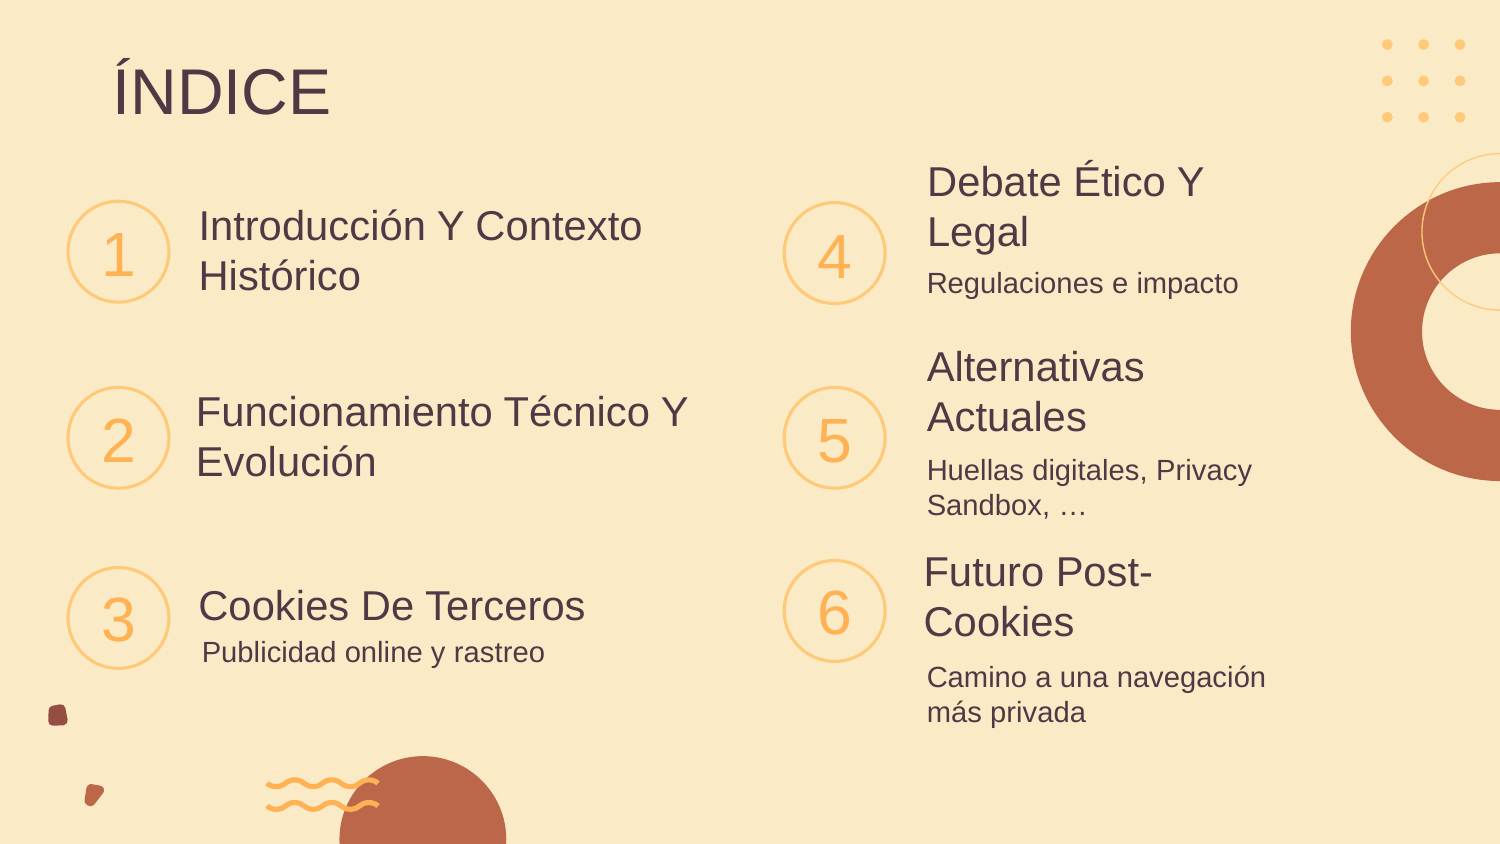

ÍNDICE
Debate Ético Y Legal

1
4
# Introducción Y Contexto Histórico
Regulaciones e impacto
Alternativas Actuales

5
2
Funcionamiento Técnico Y Evolución
Huellas digitales, Privacy Sandbox, …
Cookies De Terceros

6

3
Futuro Post-Cookies
Publicidad online y rastreo
Camino a una navegación más privada